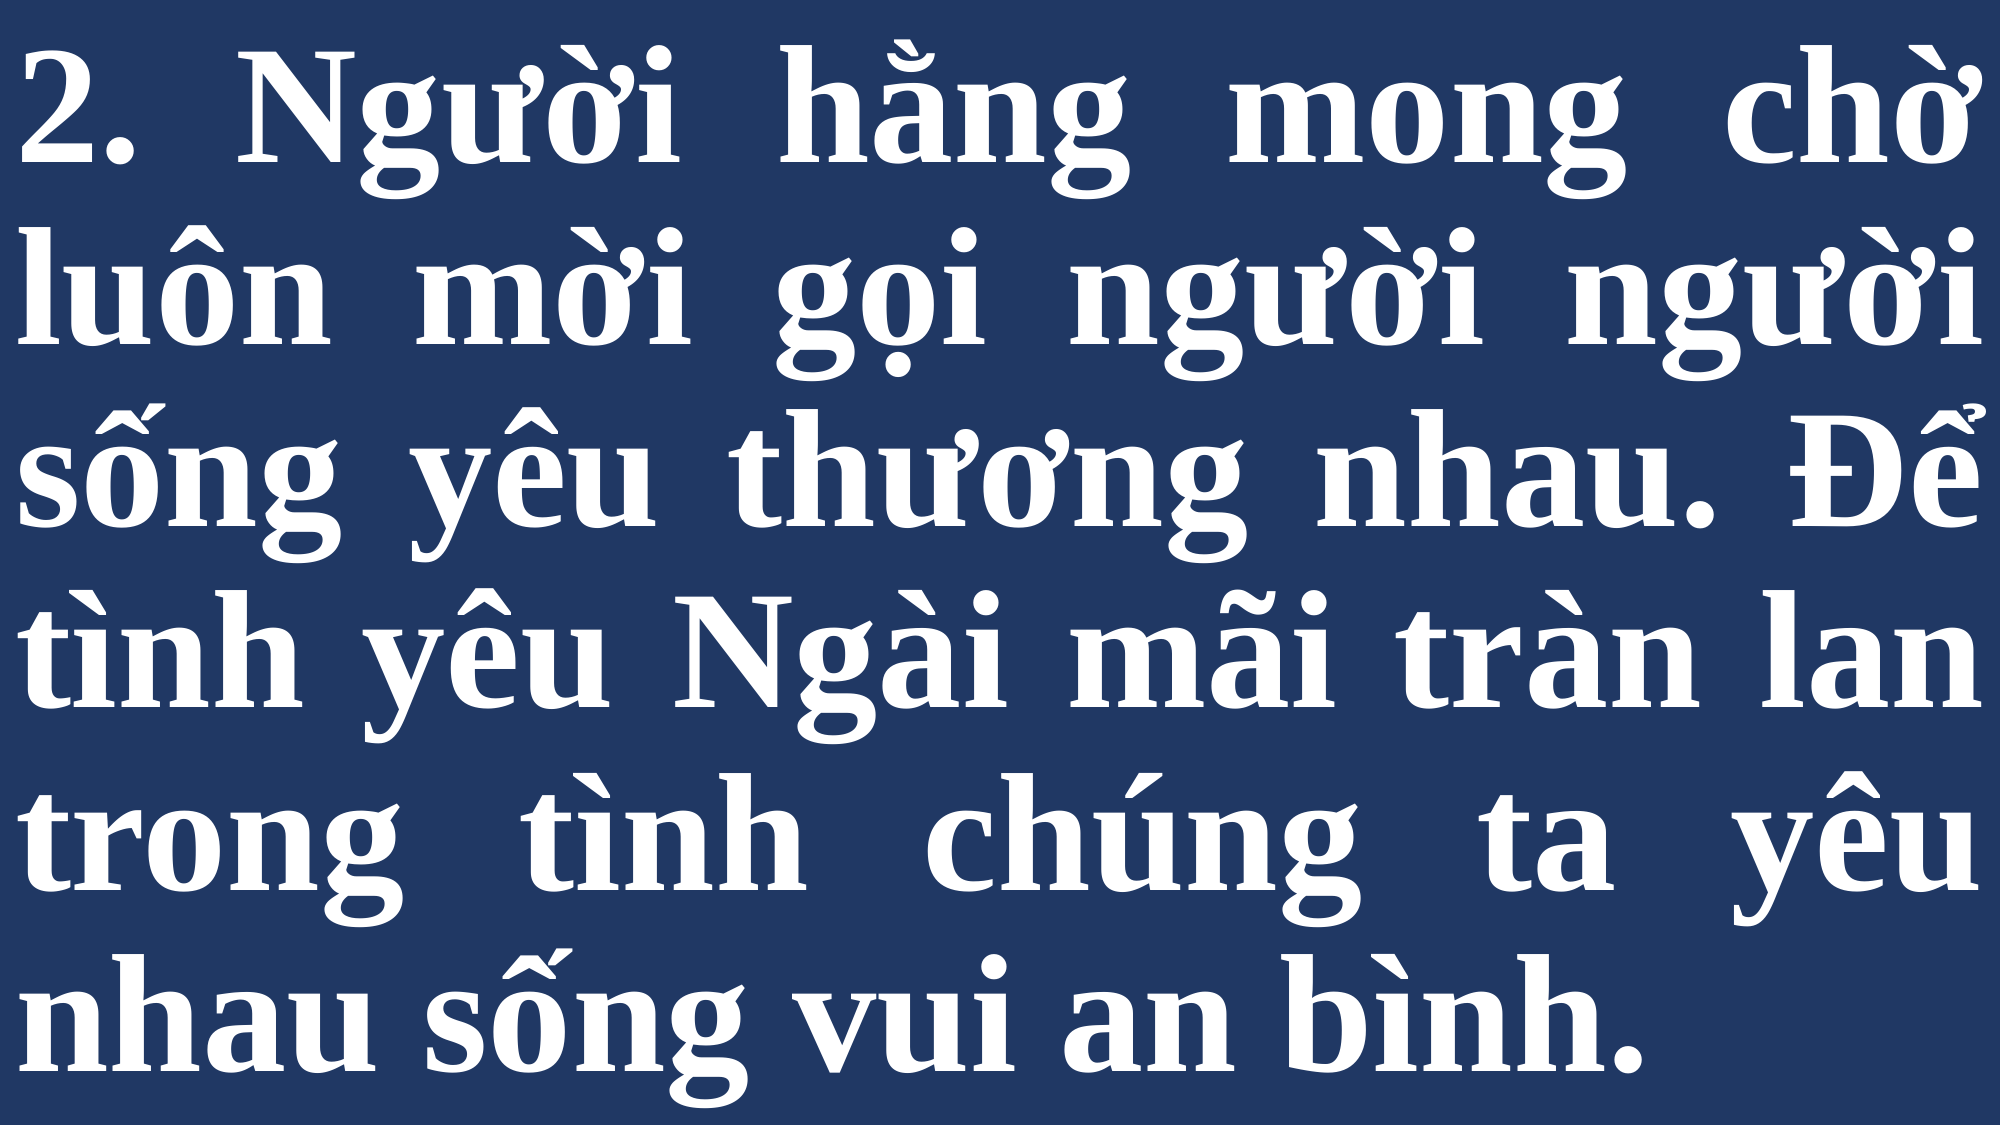

# 2. Người hằng mong chờ luôn mời gọi người người sống yêu thương nhau. Để tình yêu Ngài mãi tràn lan trong tình chúng ta yêu nhau sống vui an bình.